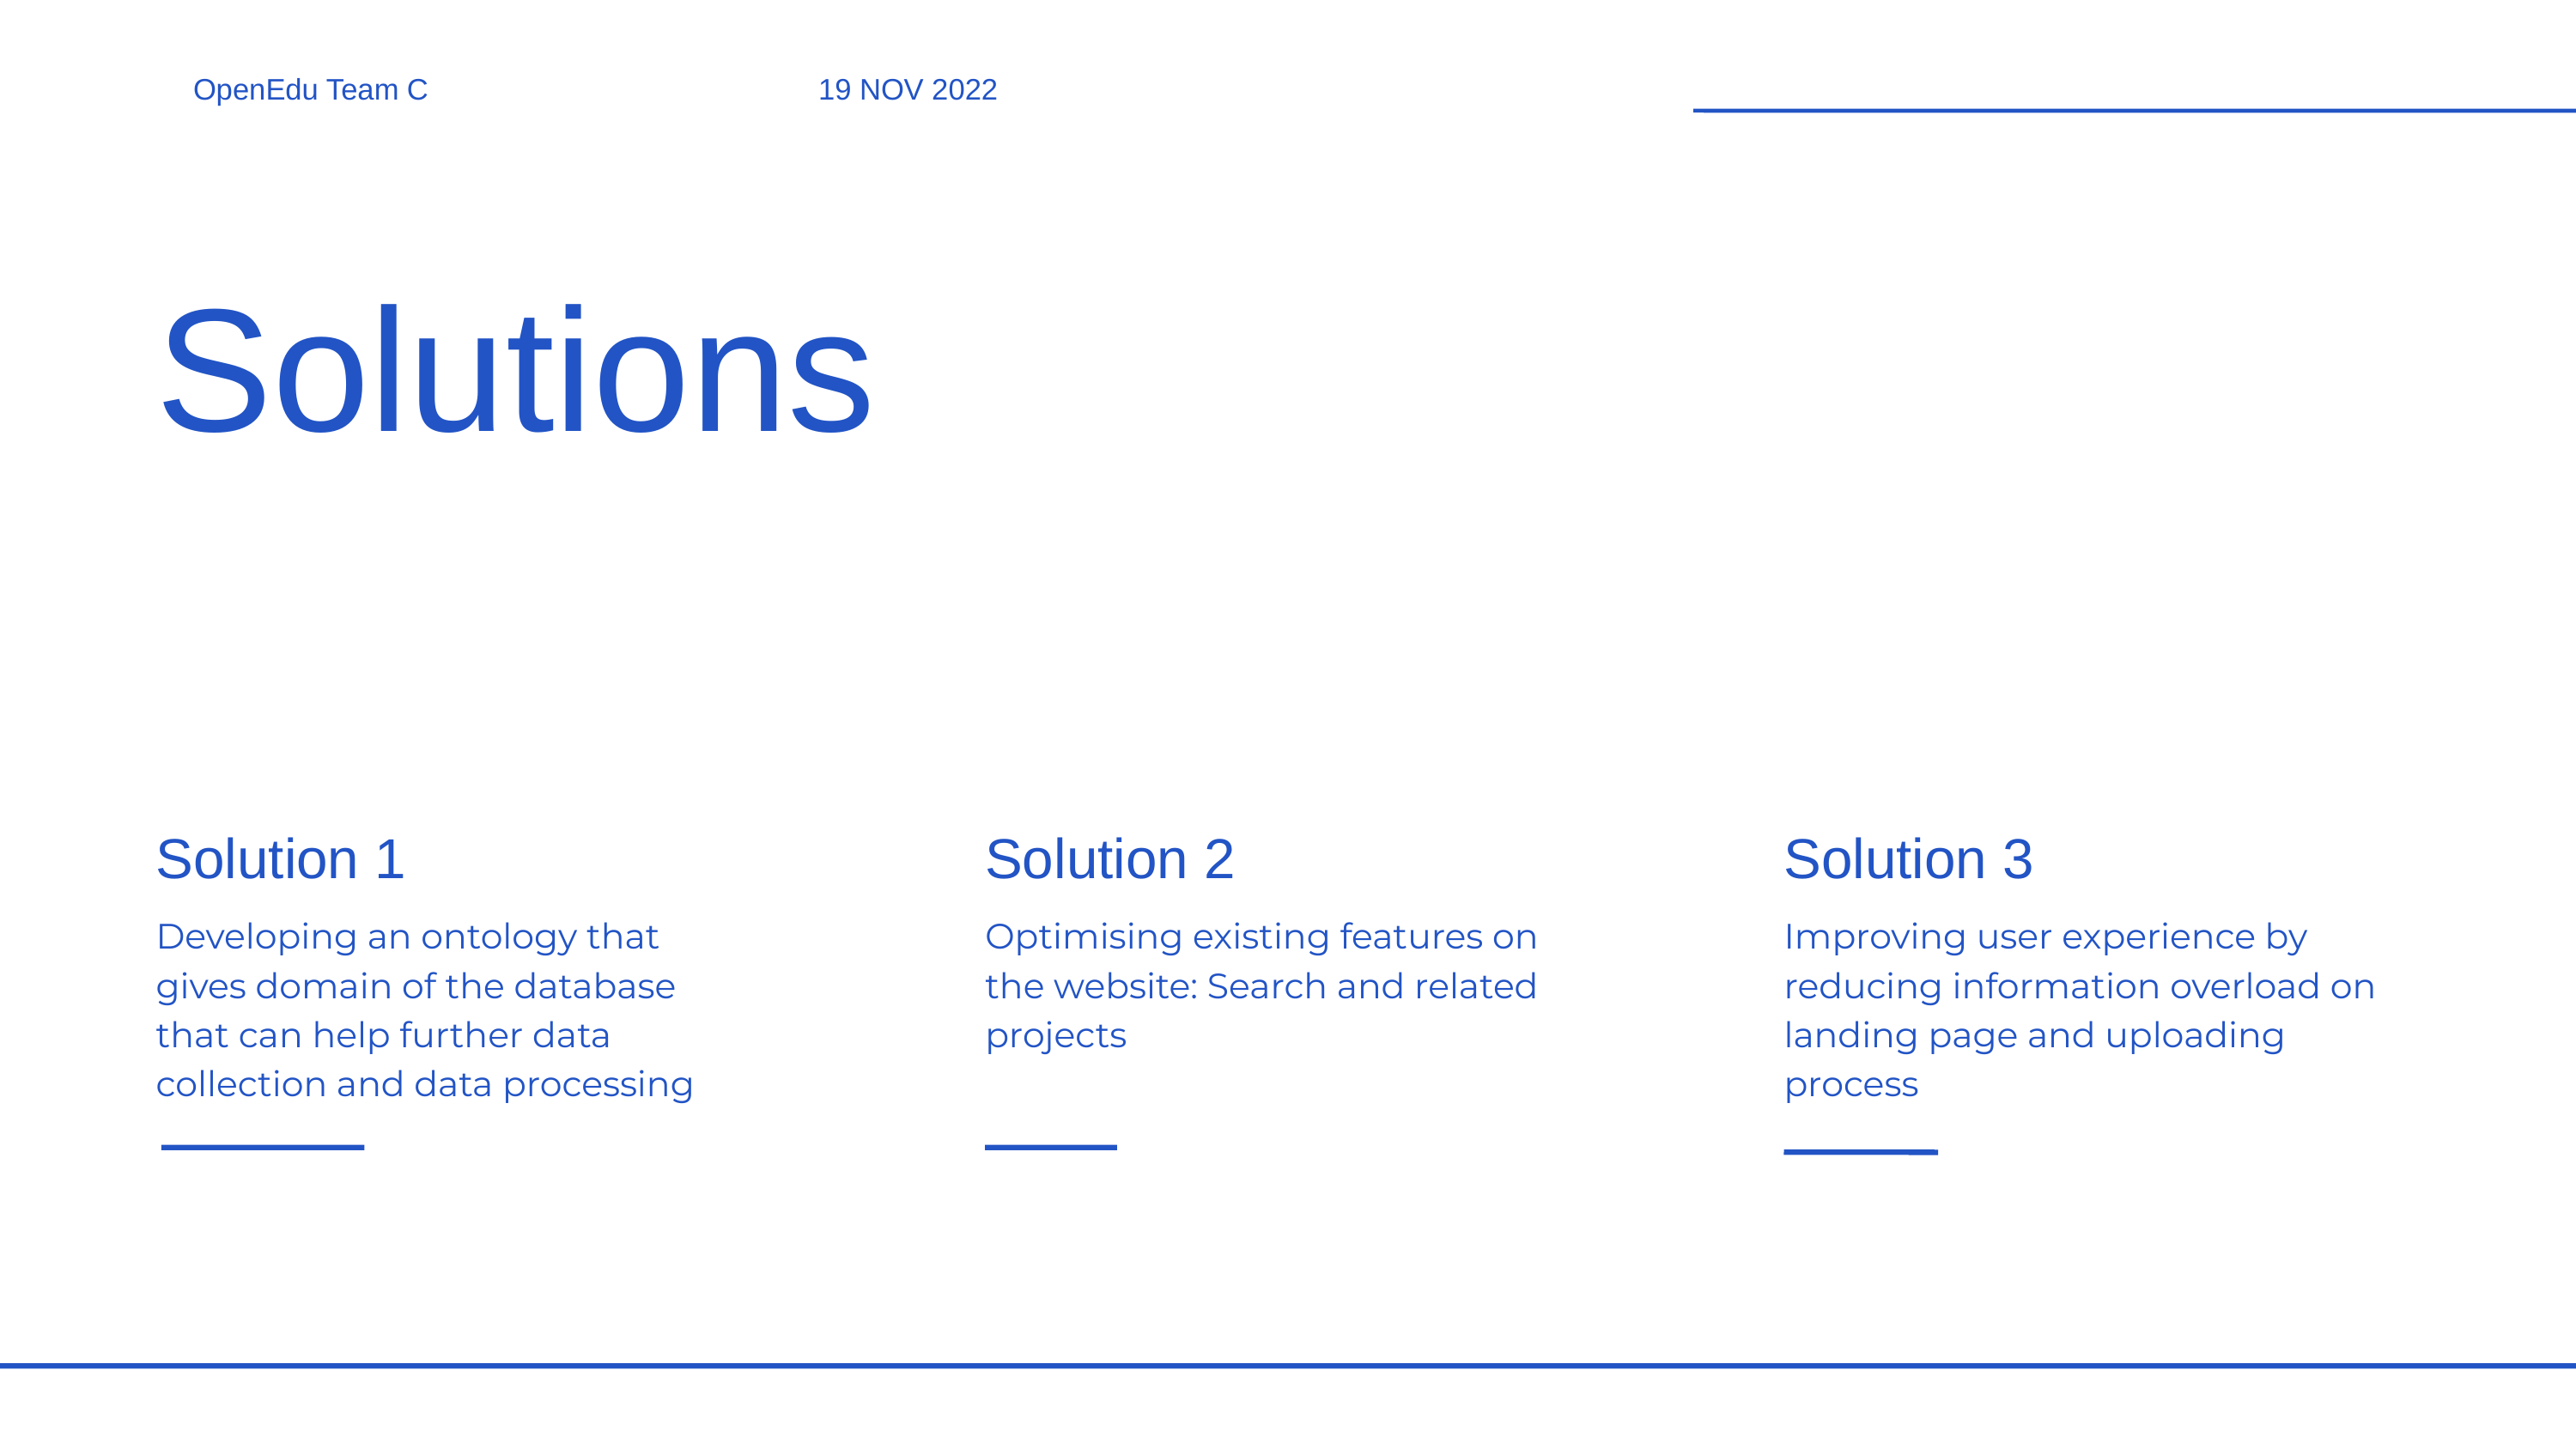

OpenEdu Team C
19 NOV 2022

Solutions
Solution 1
Developing an ontology that gives domain of the database that can help further data collection and data processing

Solution 2
Optimising existing features on the website: Search and related projects

Solution 3
Improving user experience by reducing information overload on landing page and uploading process